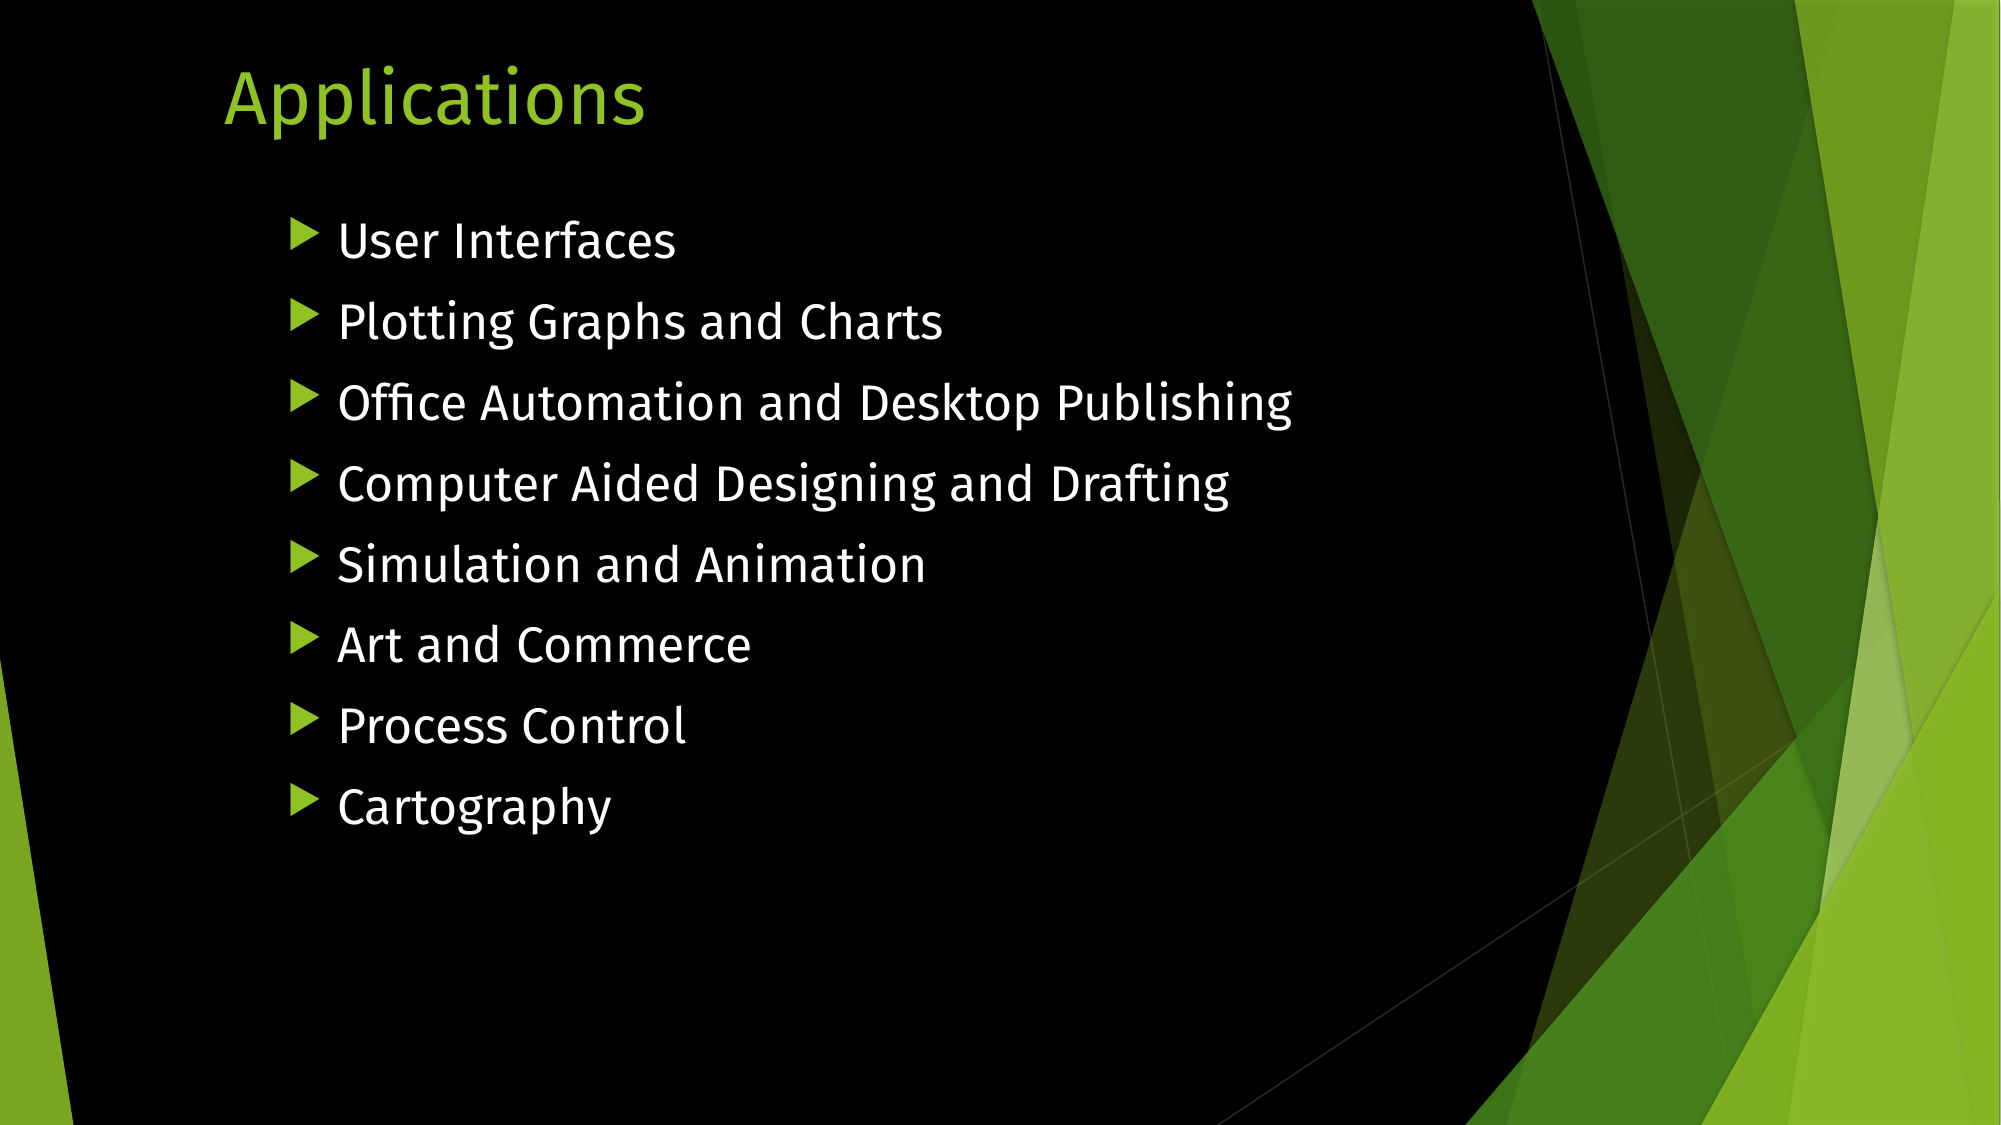

# Applications
 User Interfaces
 Plotting Graphs and Charts
 Office Automation and Desktop Publishing
 Computer Aided Designing and Drafting
 Simulation and Animation
 Art and Commerce
 Process Control
 Cartography